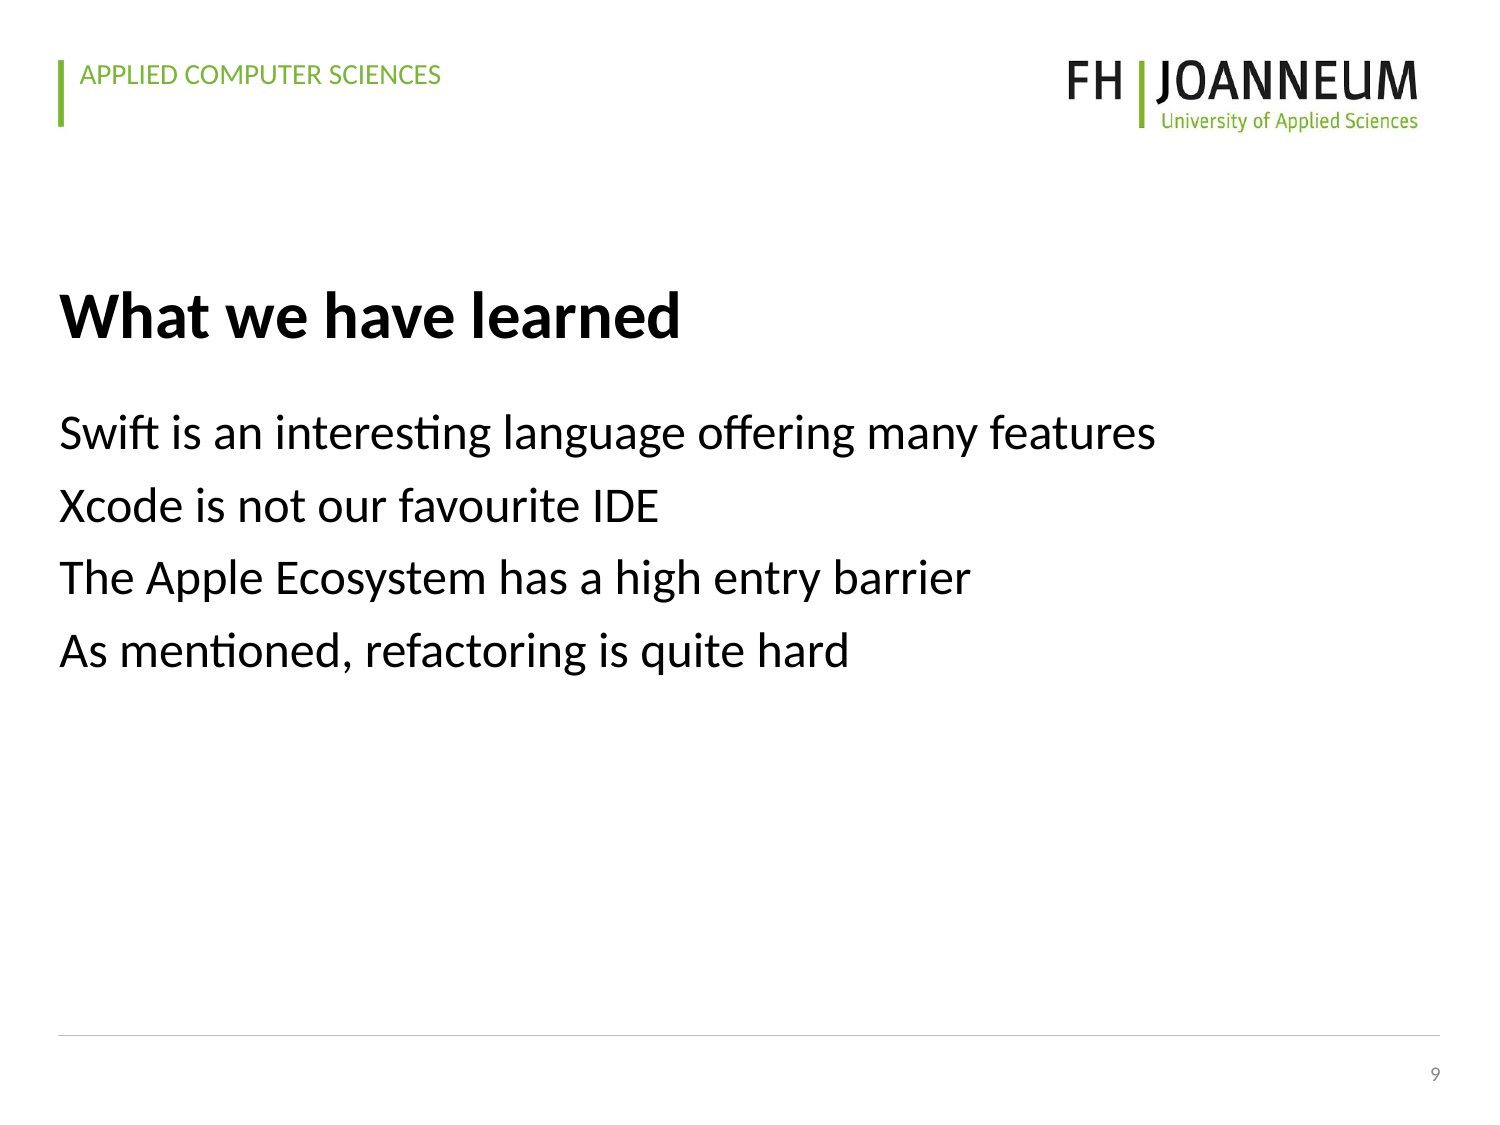

# What we have learned
Swift is an interesting language offering many features
Xcode is not our favourite IDE
The Apple Ecosystem has a high entry barrier
As mentioned, refactoring is quite hard
9